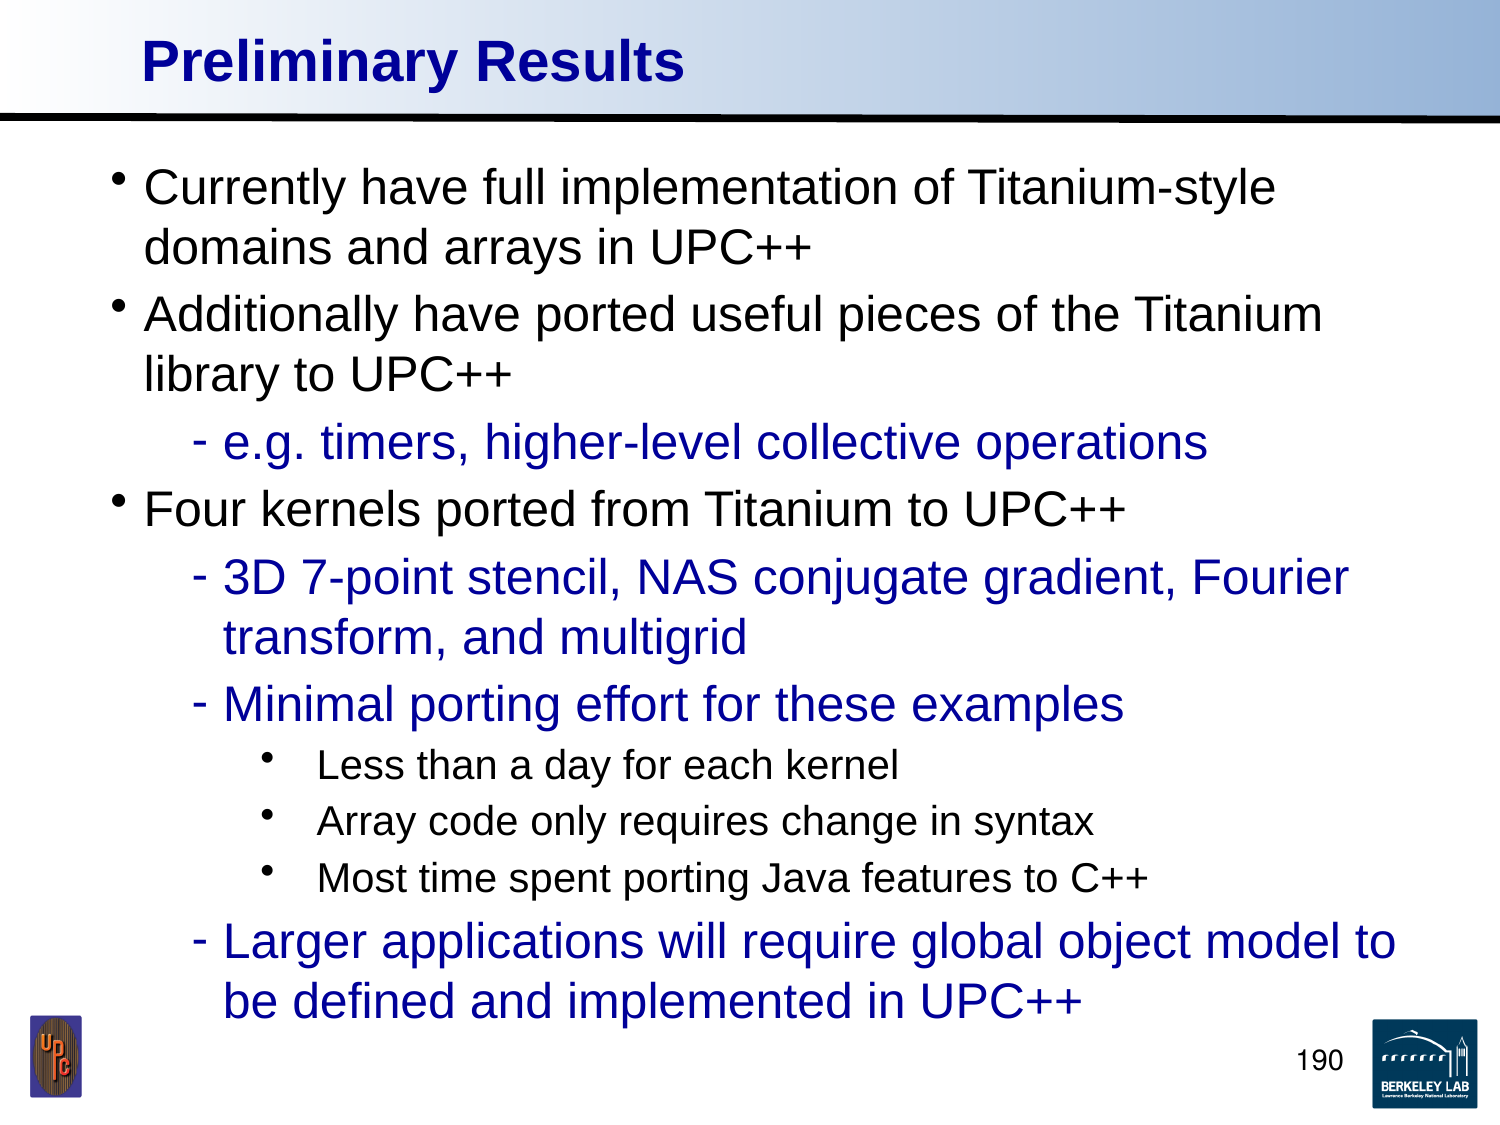

# Preliminary Results
Currently have full implementation of Titanium-style domains and arrays in UPC++
Additionally have ported useful pieces of the Titanium library to UPC++
e.g. timers, higher-level collective operations
Four kernels ported from Titanium to UPC++
3D 7-point stencil, NAS conjugate gradient, Fourier transform, and multigrid
Minimal porting effort for these examples
Less than a day for each kernel
Array code only requires change in syntax
Most time spent porting Java features to C++
Larger applications will require global object model to be defined and implemented in UPC++
190